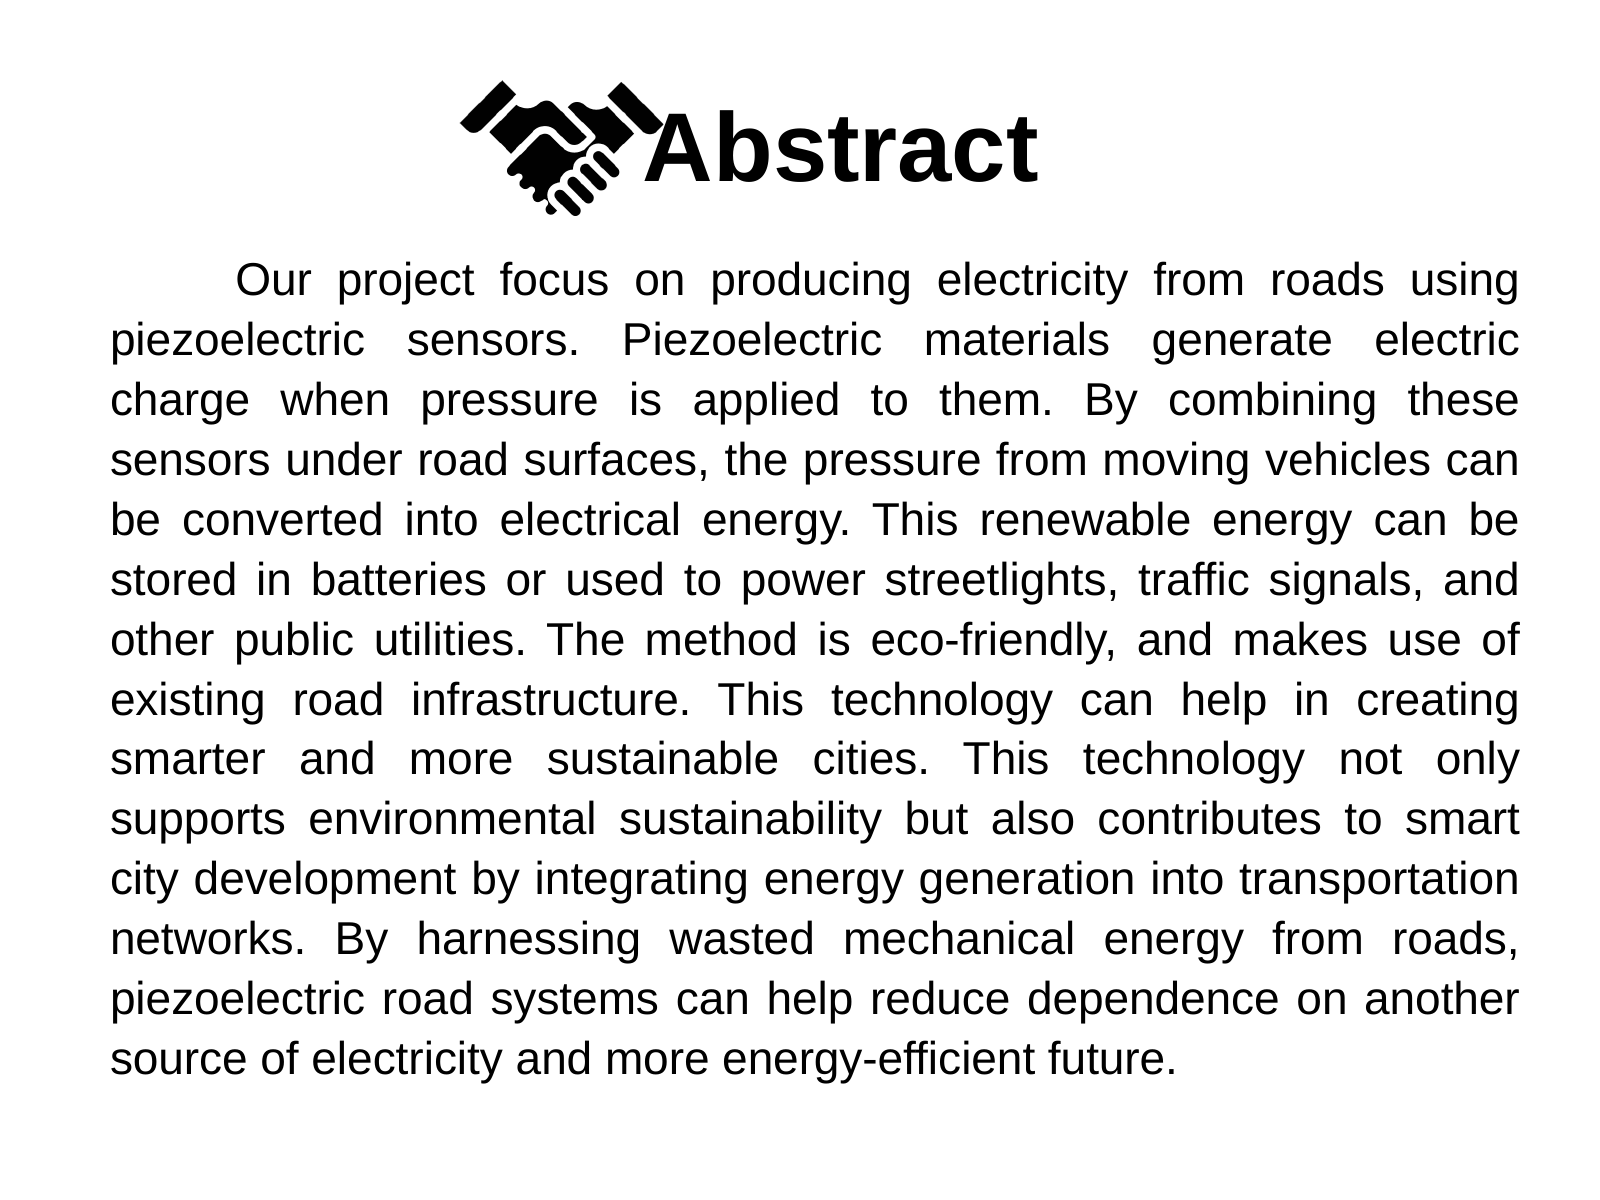

Abstract

     Our project focus on producing electricity from roads using piezoelectric sensors. Piezoelectric materials generate electric charge when pressure is applied to them. By combining these sensors under road surfaces, the pressure from moving vehicles can be converted into electrical energy. This renewable energy can be stored in batteries or used to power streetlights, traffic signals, and other public utilities. The method is eco-friendly, and makes use of existing road infrastructure. This technology can help in creating smarter and more sustainable cities. This technology not only supports environmental sustainability but also contributes to smart city development by integrating energy generation into transportation networks. By harnessing wasted mechanical energy from roads, piezoelectric road systems can help reduce dependence on another source of electricity and more energy-efficient future.